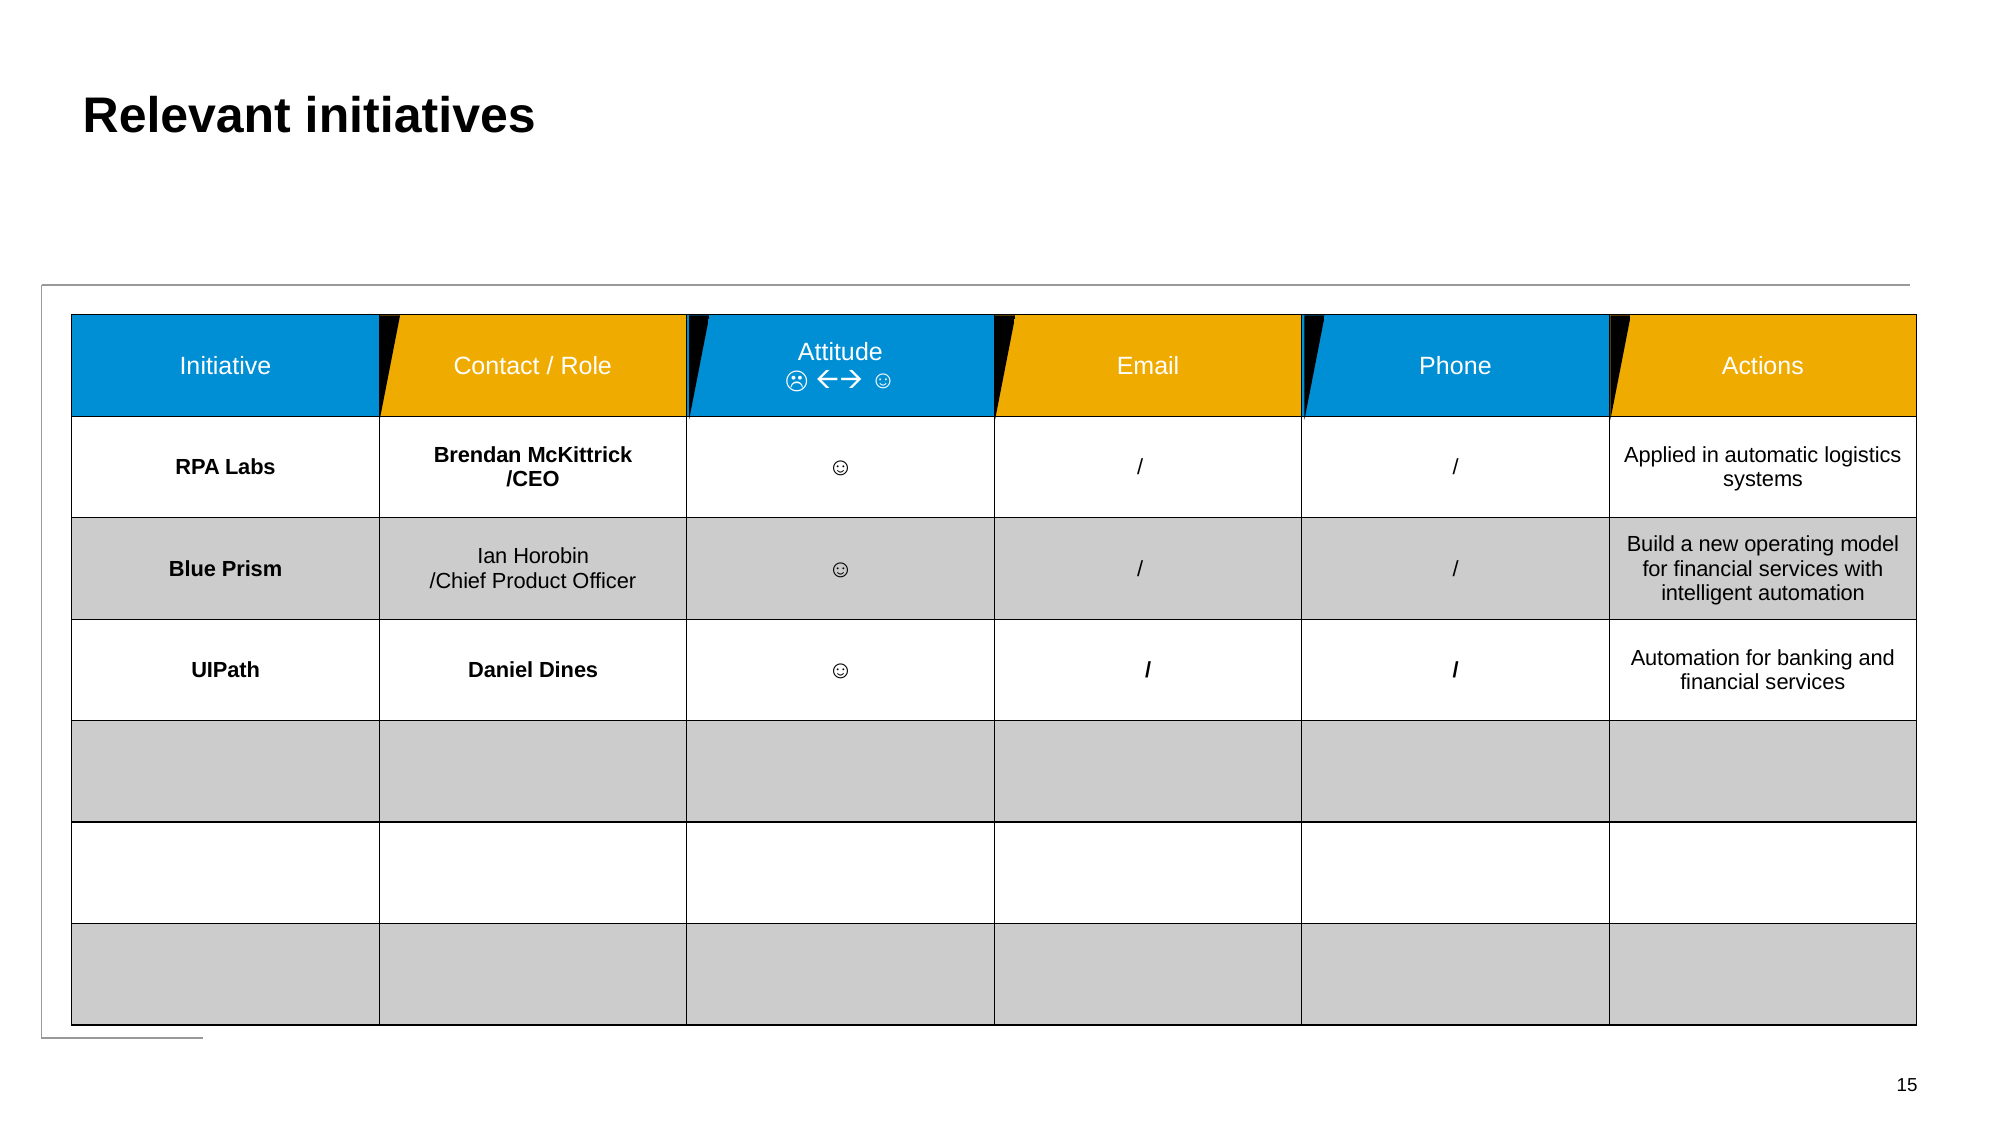

# Relevant initiatives

| Initiative | Contact / Role | Attitude ☹ 🡨🡪 ☺ | Email | Phone | Actions |
| --- | --- | --- | --- | --- | --- |
| RPA Labs | Brendan McKittrick /CEO | ☺ | / | / | Applied in automatic logistics systems |
| Blue Prism | Ian Horobin /Chief Product Officer | ☺ | / | / | Build a new operating model for financial services with intelligent automation |
| UIPath | Daniel Dines | ☺ | / | / | Automation for banking and financial services |
|  |  |  |  |  |  |
|  |  |  |  |  |  |
|  |  |  |  |  |  |